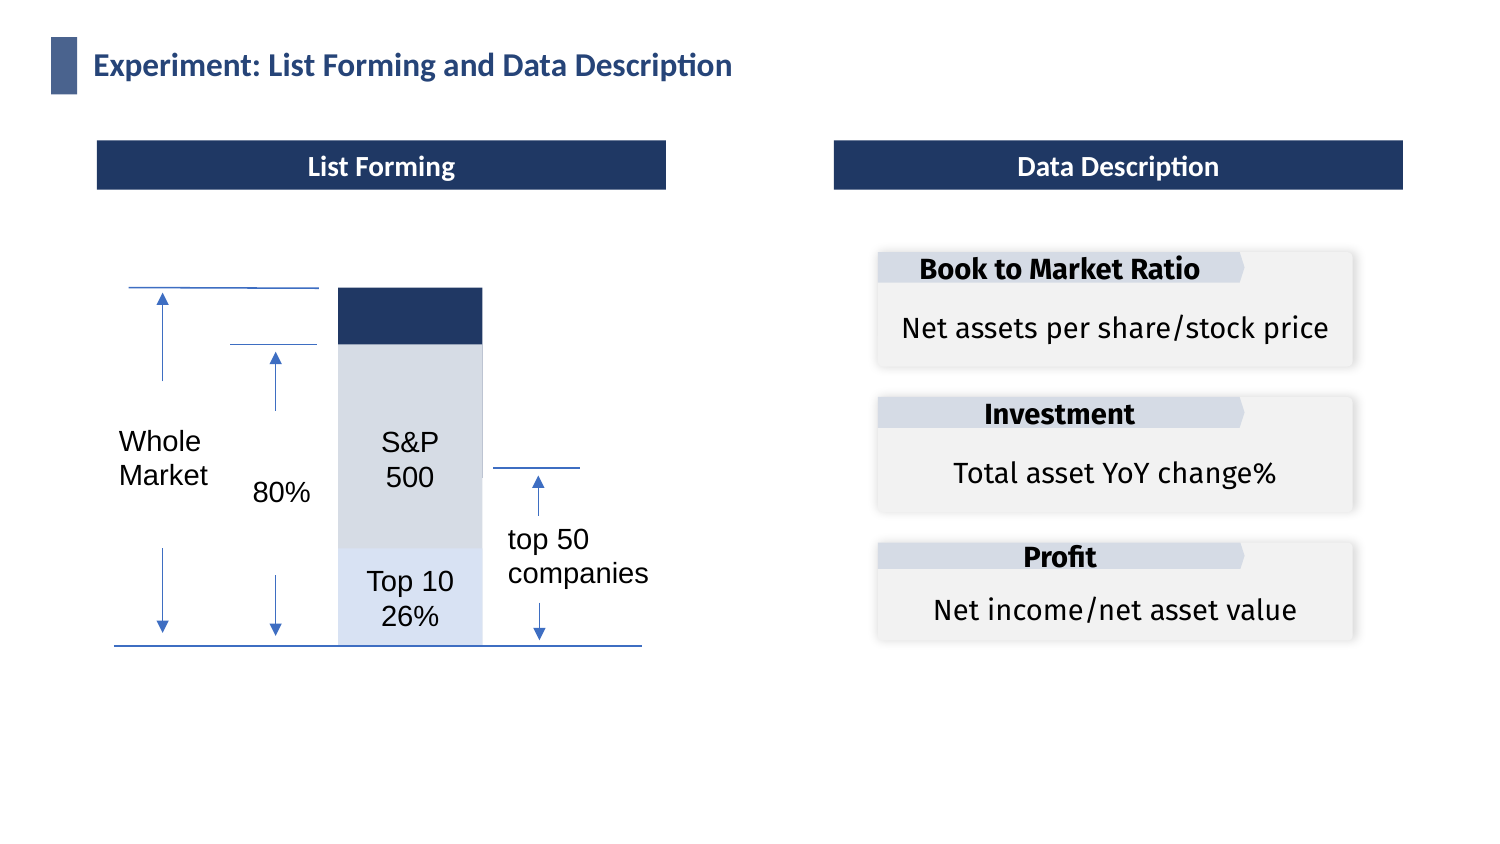

Experiment: List Forming and Data Description

List Forming
Data Description

Net assets per share/stock price
Book to Market Ratio

Total asset YoY change%
Investment
Whole Market
S&P
500
80%
top 50 companies

Net income/net asset value
Profit
Top 10 26%